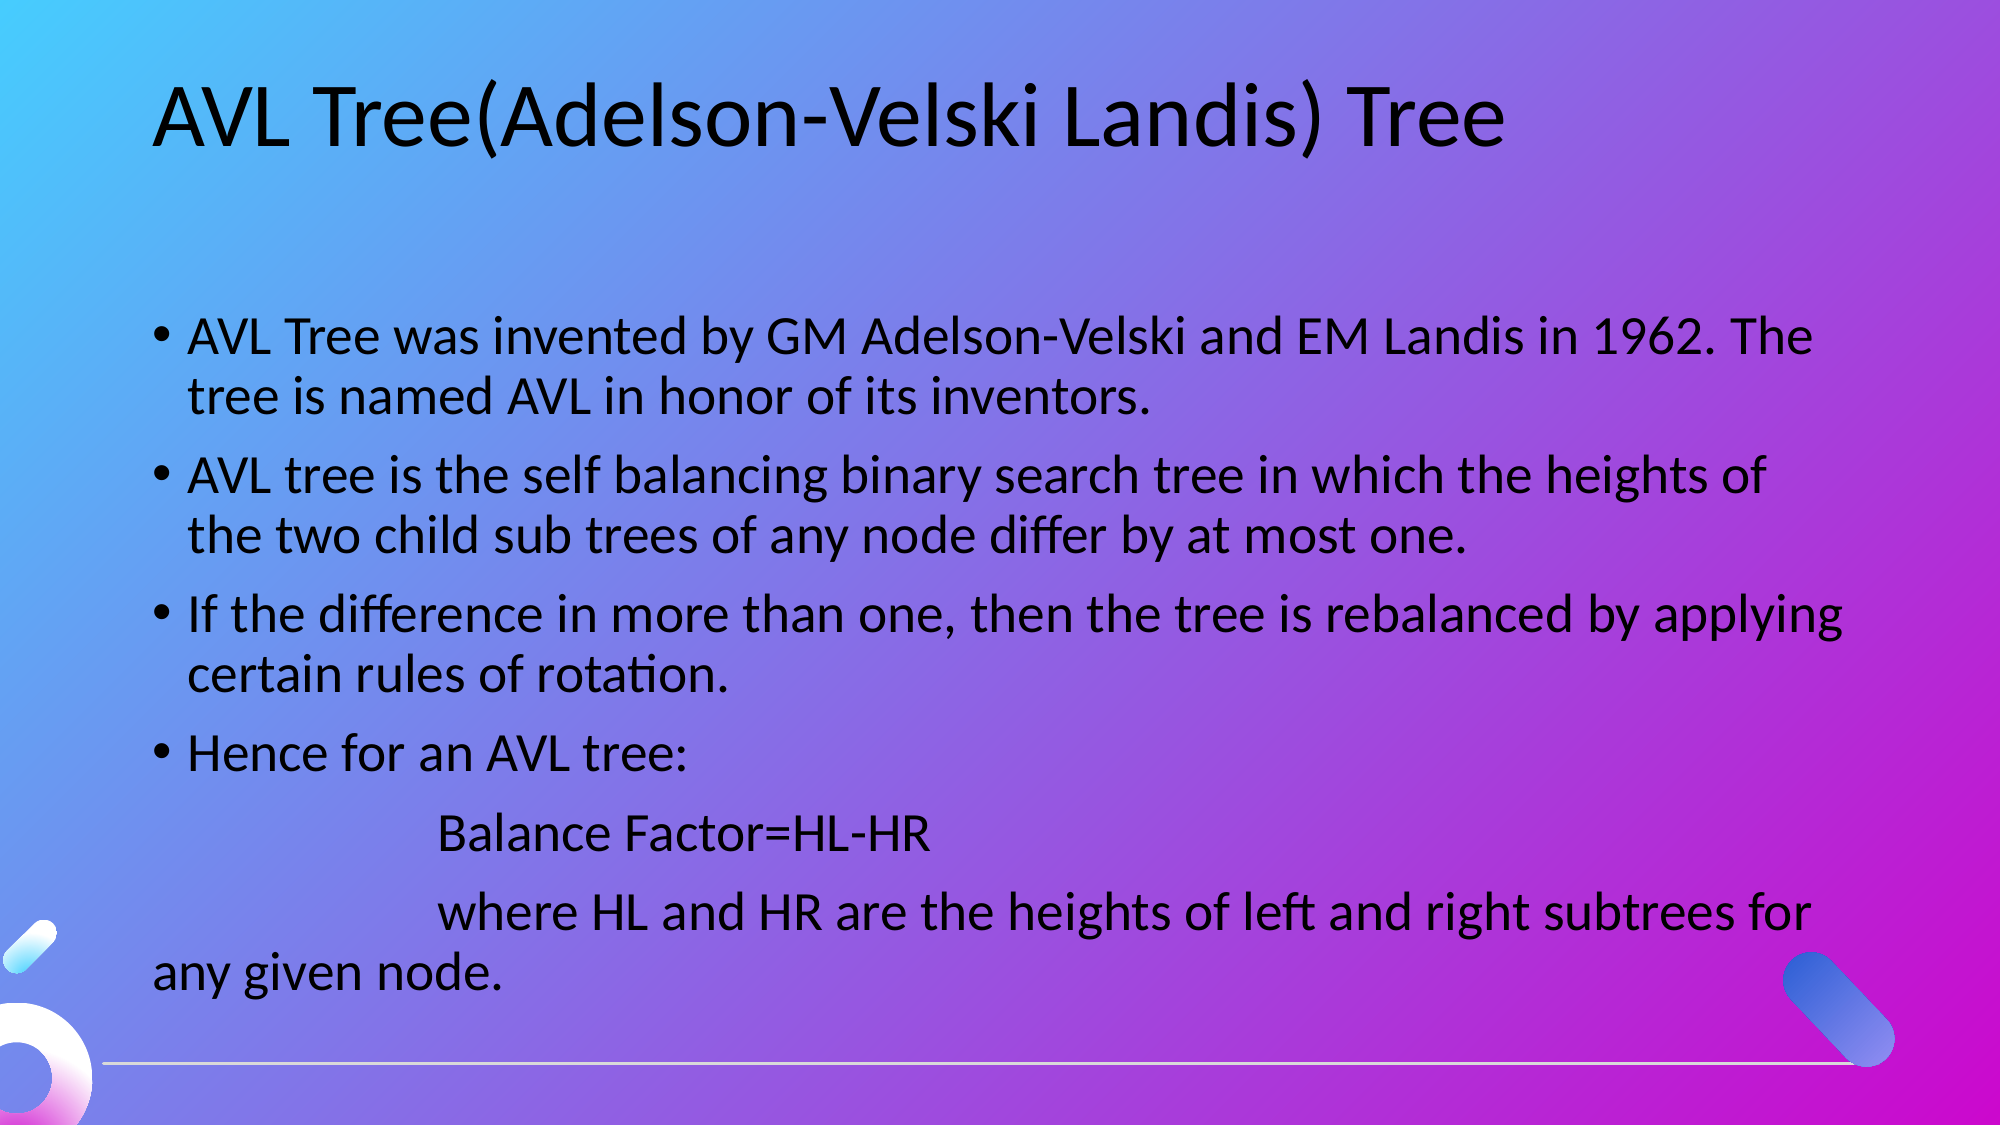

AVL Tree(Adelson-Velski Landis) Tree
AVL Tree was invented by GM Adelson-Velski and EM Landis in 1962. The tree is named AVL in honor of its inventors.
AVL tree is the self balancing binary search tree in which the heights of the two child sub trees of any node differ by at most one.
If the difference in more than one, then the tree is rebalanced by applying certain rules of rotation.
Hence for an AVL tree:
		Balance Factor=HL-HR
		where HL and HR are the heights of left and right subtrees for any given node.